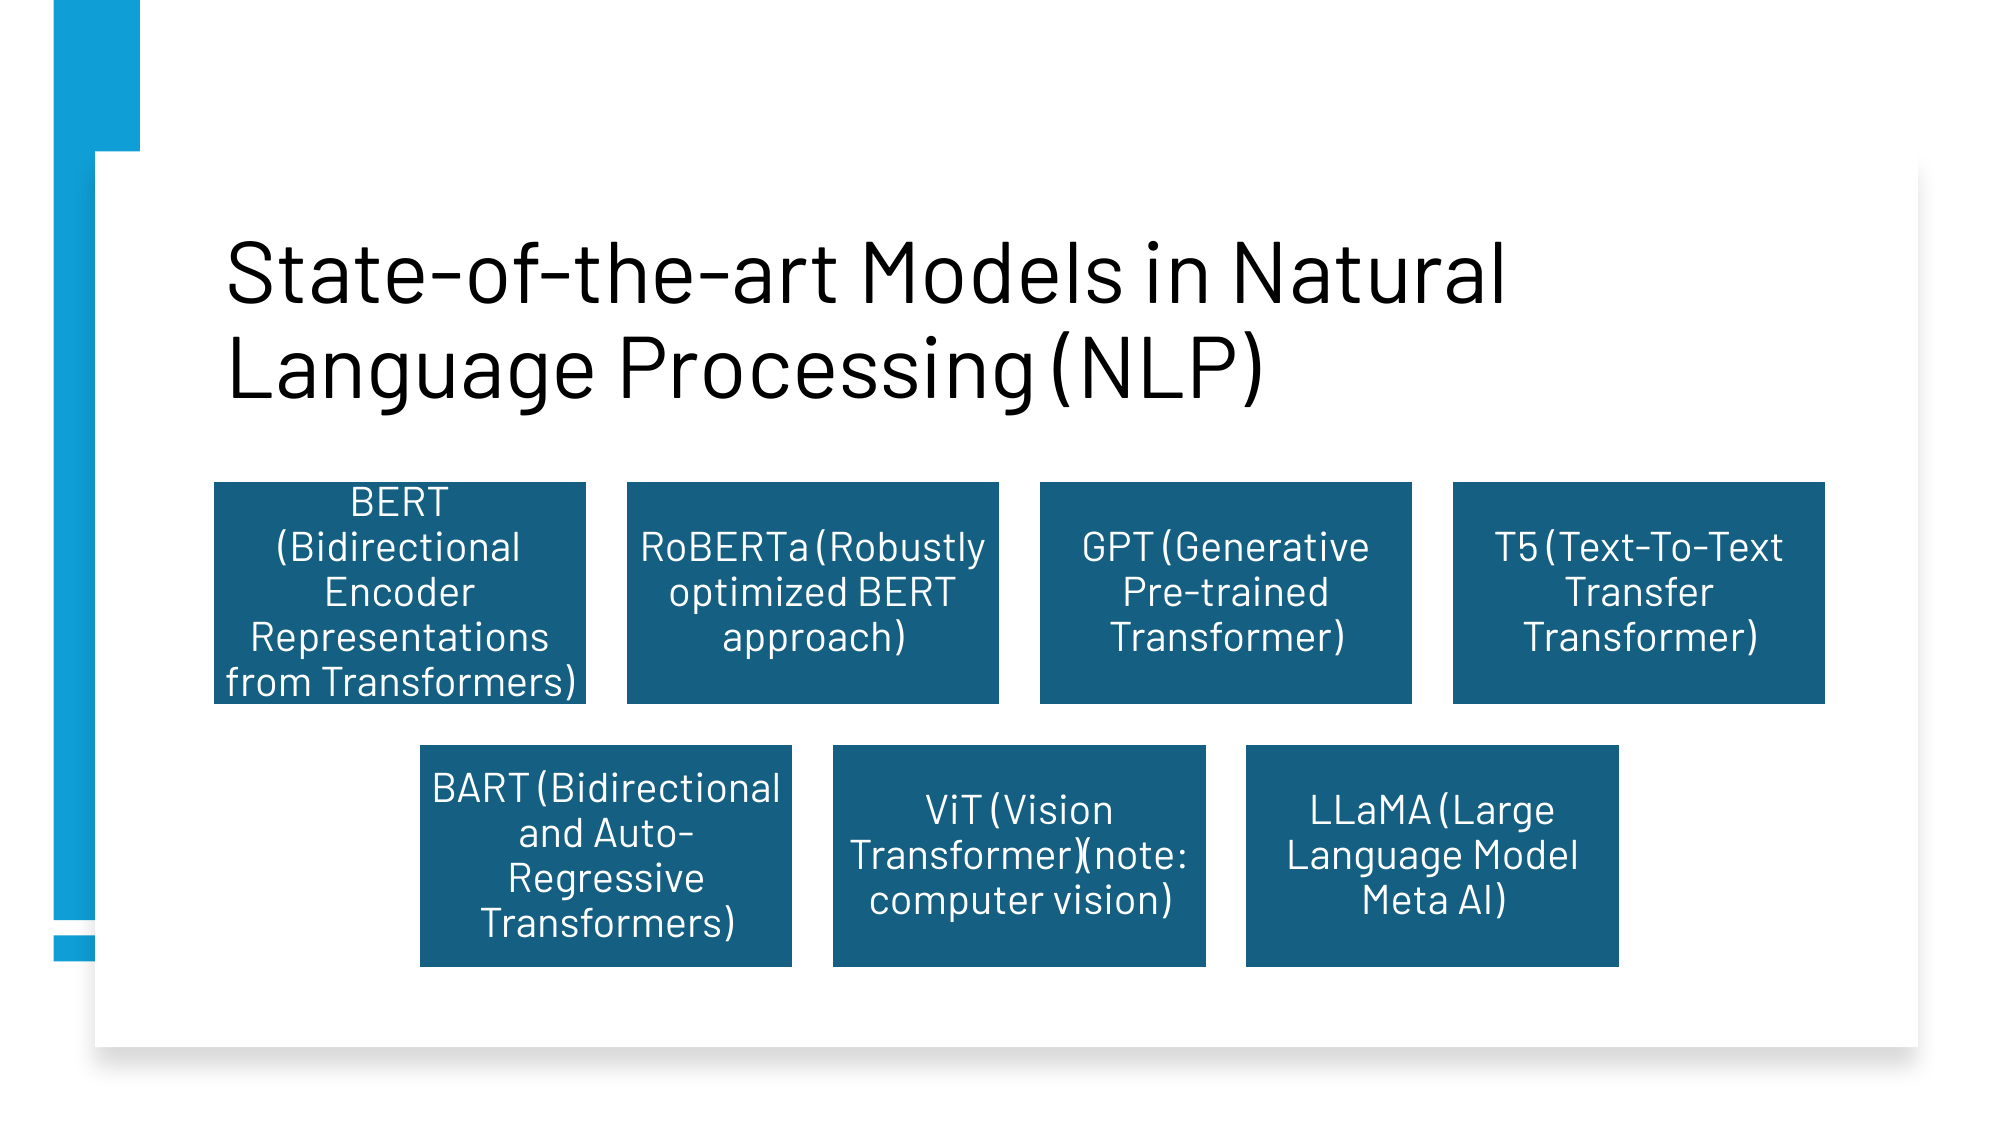

# State-of-the-art Models in Natural Language Processing (NLP)

BERT (Bidirectional Encoder Representations from Transformers)
RoBERTa (Robustly optimized BERT approach)
GPT (Generative Pre-trained Transformer)
T5 (Text-To-Text Transfer Transformer)
BART (Bidirectional and Auto-Regressive Transformers)
ViT (Vision Transformer)(note: computer vision)
LLaMA (Large Language Model Meta AI)